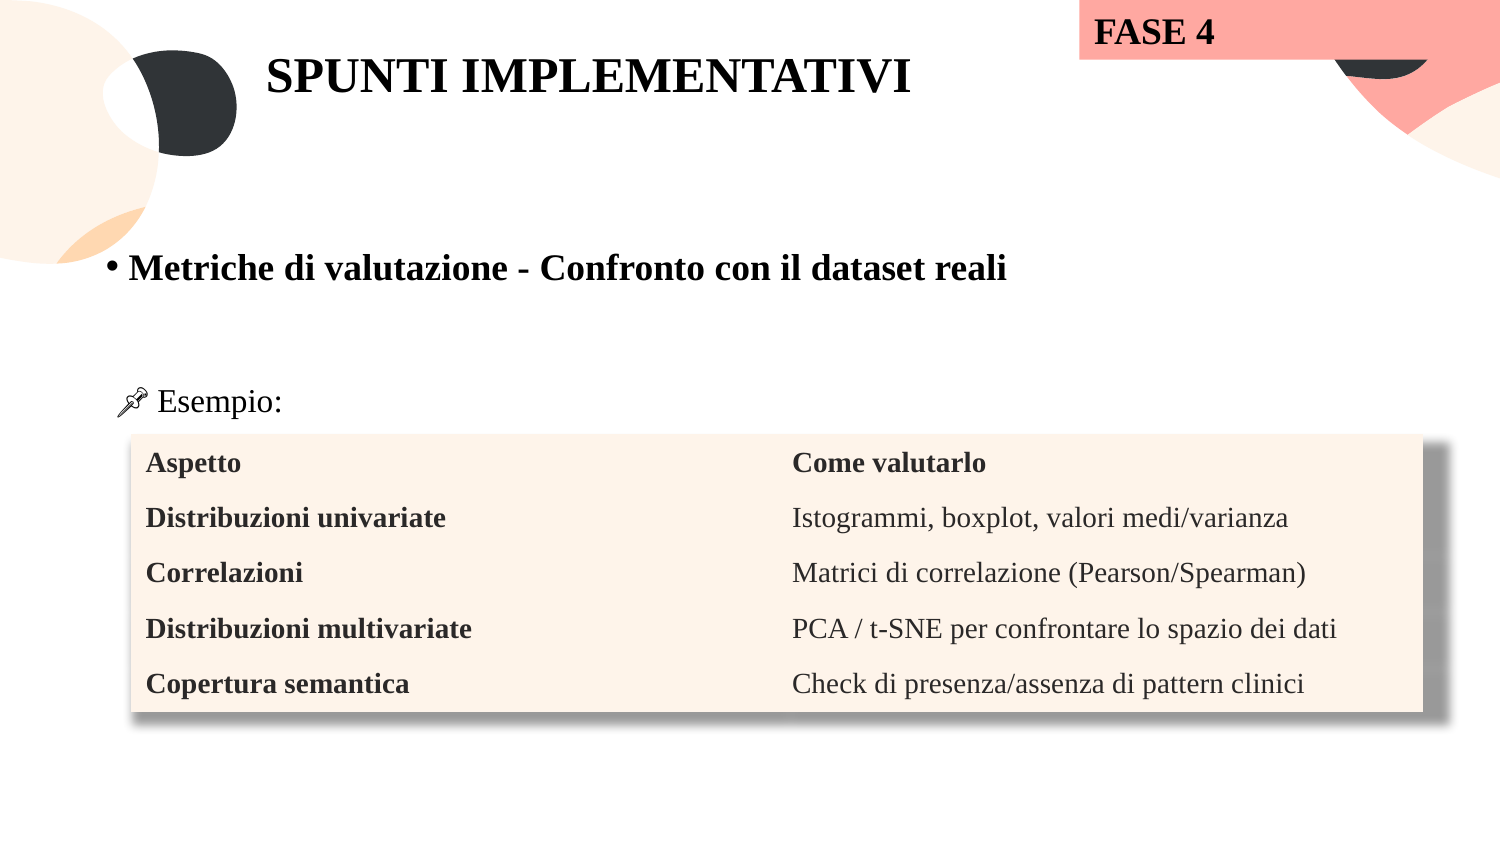

FASE 4
SPUNTI IMPLEMENTATIVI
 Metriche di valutazione - Confronto con il dataset reali
📌 Esempio:
| Aspetto | Come valutarlo |
| --- | --- |
| Distribuzioni univariate | Istogrammi, boxplot, valori medi/varianza |
| Correlazioni | Matrici di correlazione (Pearson/Spearman) |
| Distribuzioni multivariate | PCA / t-SNE per confrontare lo spazio dei dati |
| Copertura semantica | Check di presenza/assenza di pattern clinici |